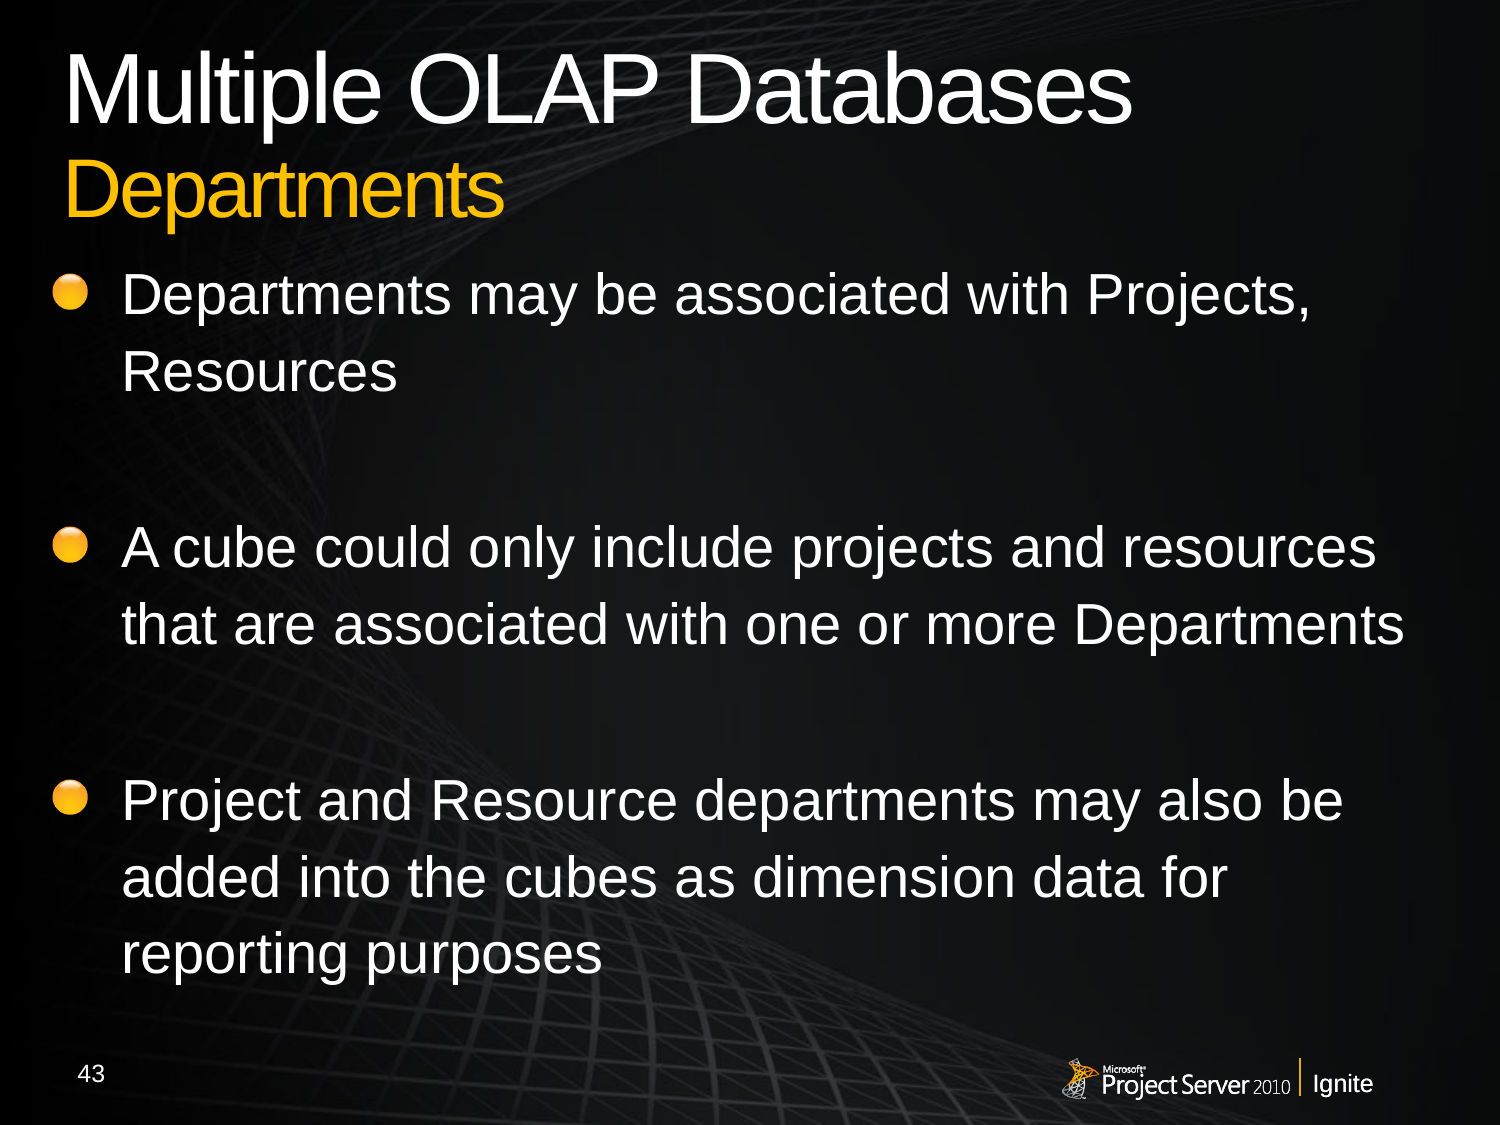

# Multiple OLAP Databases Departments
Departments may be associated with Projects, Resources

A cube could only include projects and resources that are associated with one or more Departments

Project and Resource departments may also be added into the cubes as dimension data for reporting purposes
43